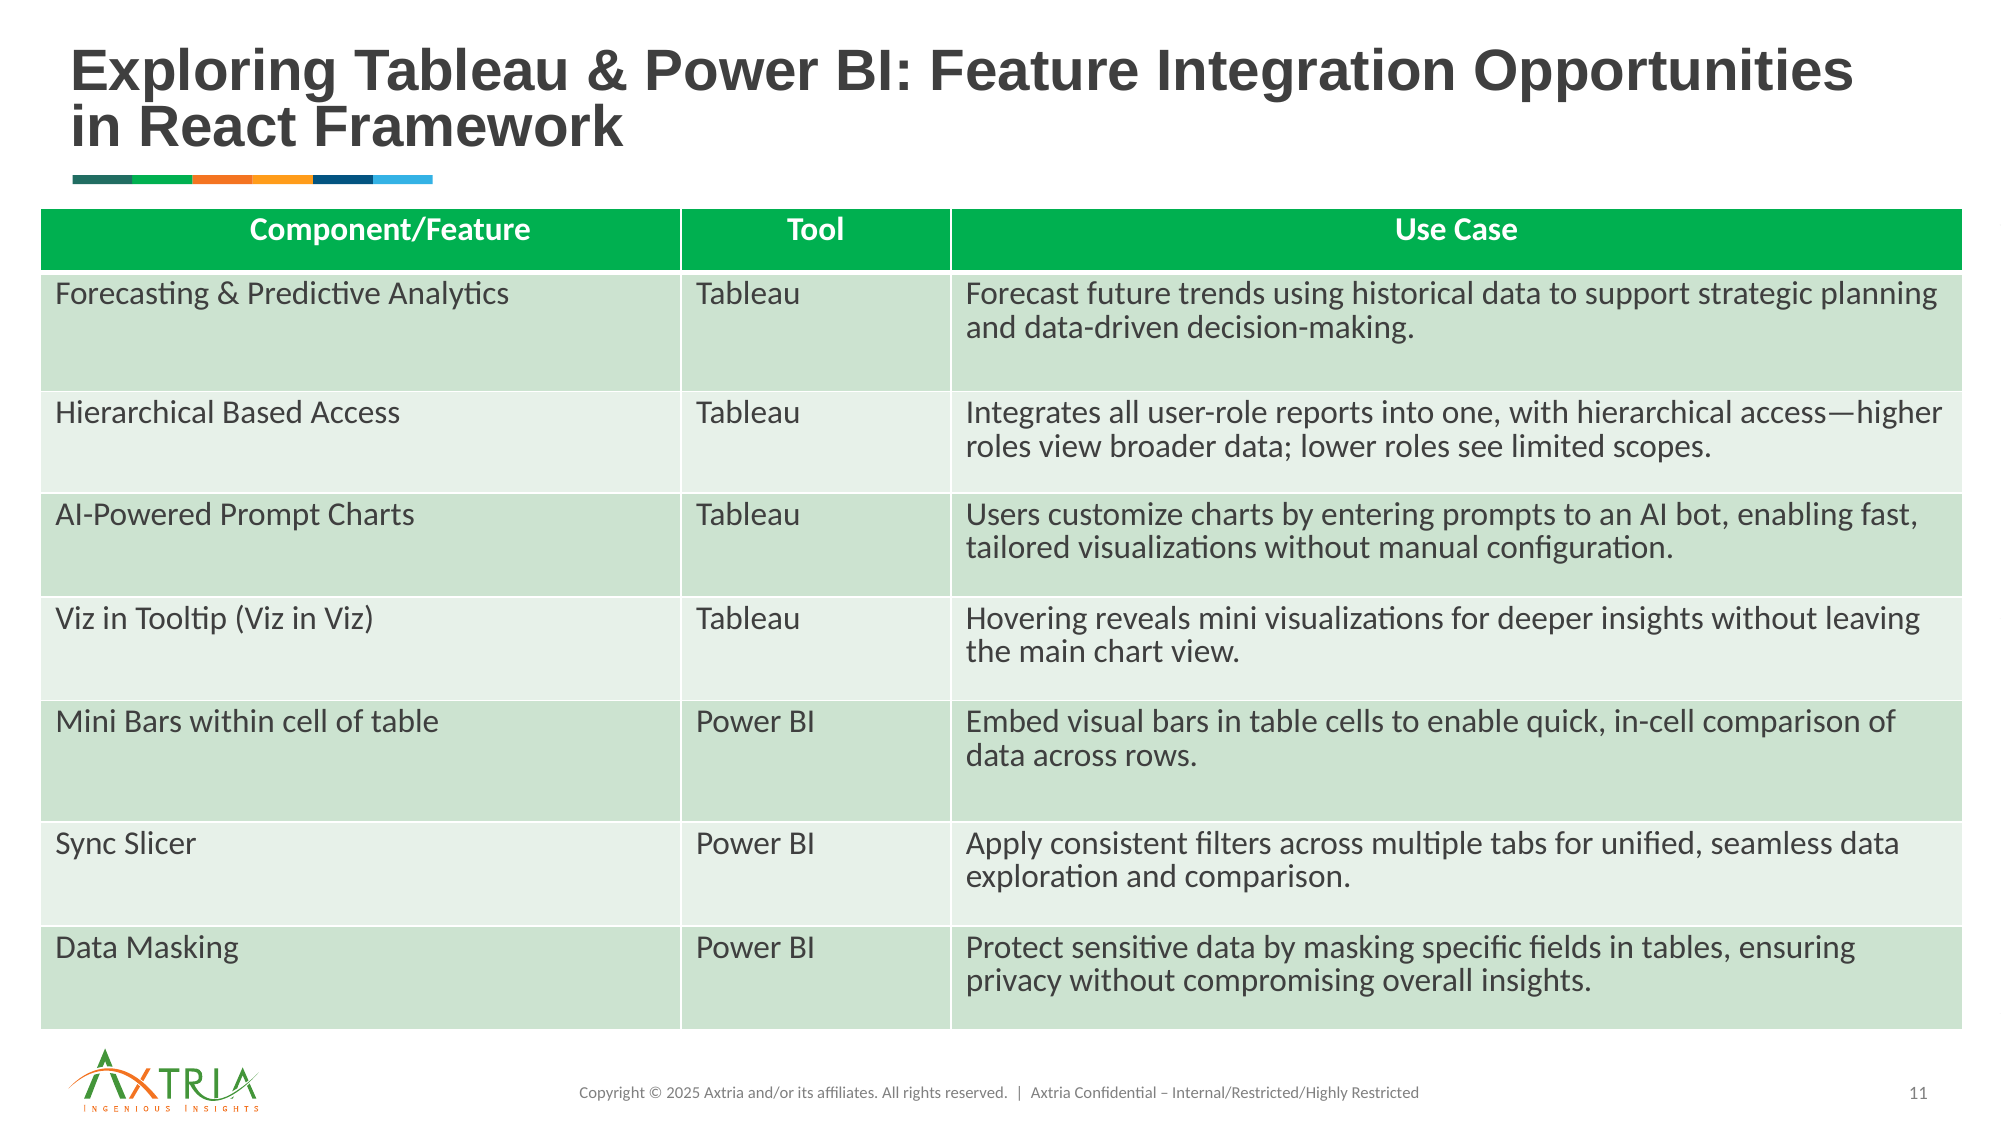

# Exploring Tableau & Power BI: Feature Integration Opportunities in React Framework
| Component/Feature | Tool | Use Case |
| --- | --- | --- |
| Forecasting & Predictive Analytics | Tableau | Forecast future trends using historical data to support strategic planning and data-driven decision-making. |
| Hierarchical Based Access | Tableau | Integrates all user-role reports into one, with hierarchical access—higher roles view broader data; lower roles see limited scopes. |
| AI-Powered Prompt Charts | Tableau | Users customize charts by entering prompts to an AI bot, enabling fast, tailored visualizations without manual configuration. |
| Viz in Tooltip (Viz in Viz) | Tableau | Hovering reveals mini visualizations for deeper insights without leaving the main chart view. |
| Mini Bars within cell of table | Power BI | Embed visual bars in table cells to enable quick, in-cell comparison of data across rows. |
| Sync Slicer | Power BI | Apply consistent filters across multiple tabs for unified, seamless data exploration and comparison. |
| Data Masking | Power BI | Protect sensitive data by masking specific fields in tables, ensuring privacy without compromising overall insights. |